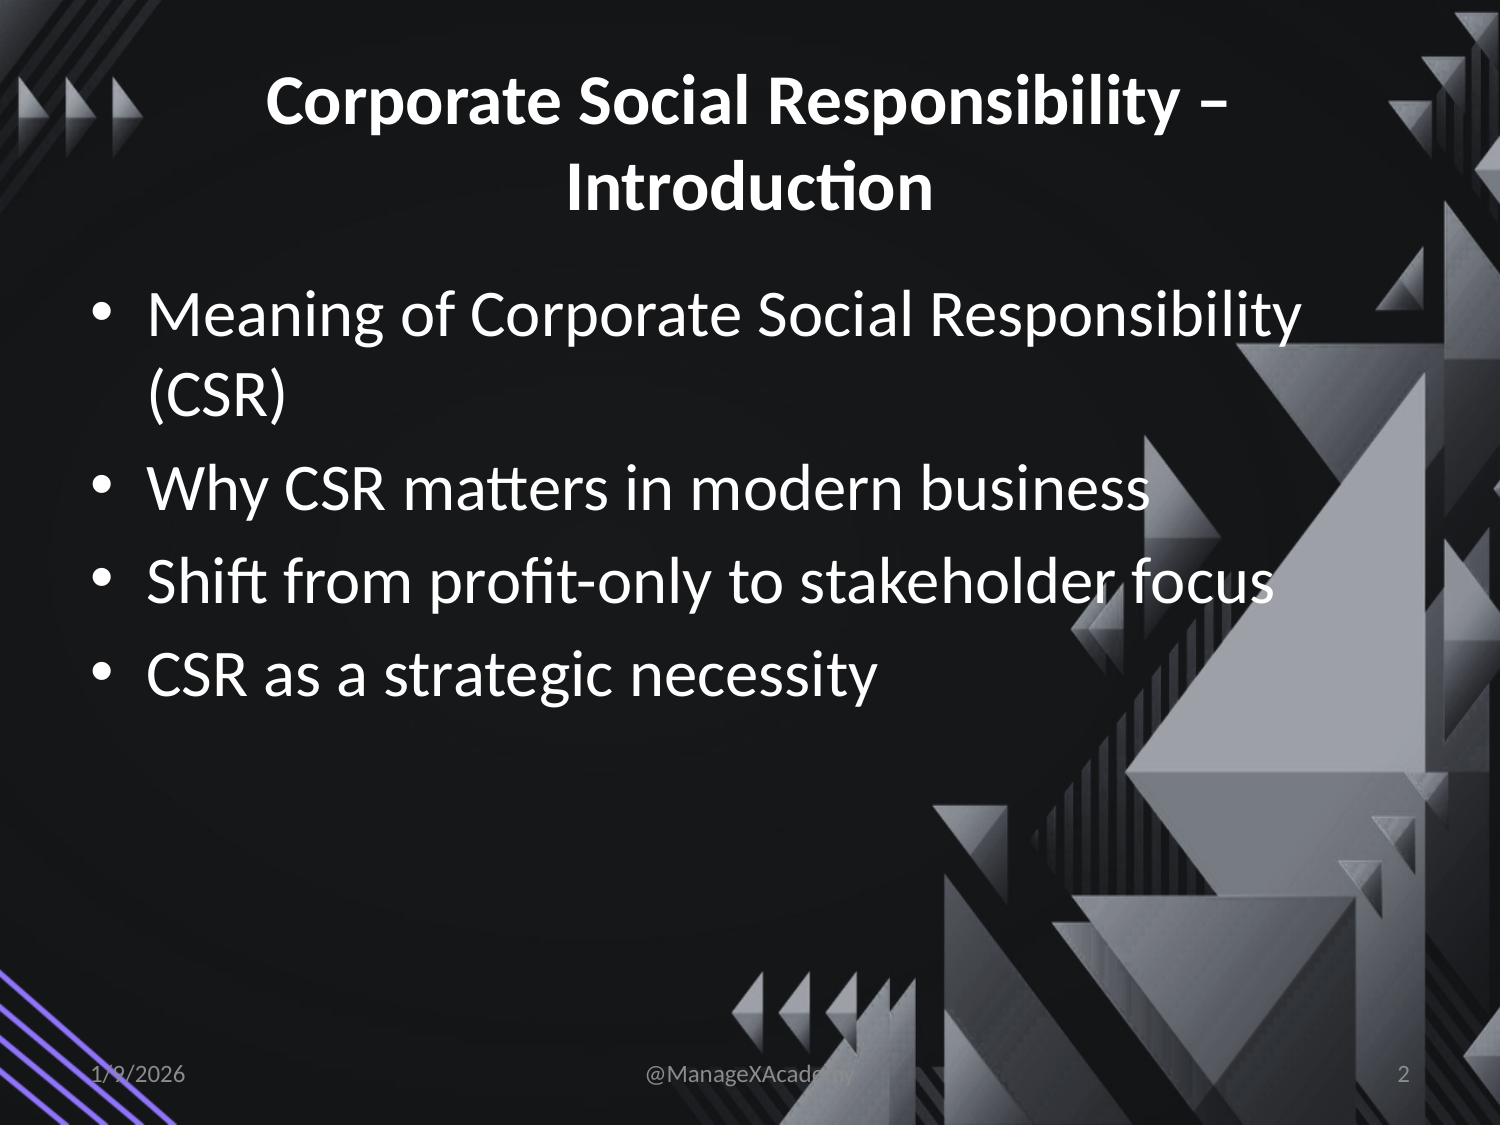

# Corporate Social Responsibility – Introduction
Meaning of Corporate Social Responsibility (CSR)
Why CSR matters in modern business
Shift from profit-only to stakeholder focus
CSR as a strategic necessity

1/9/2026
@ManageXAcademy
2